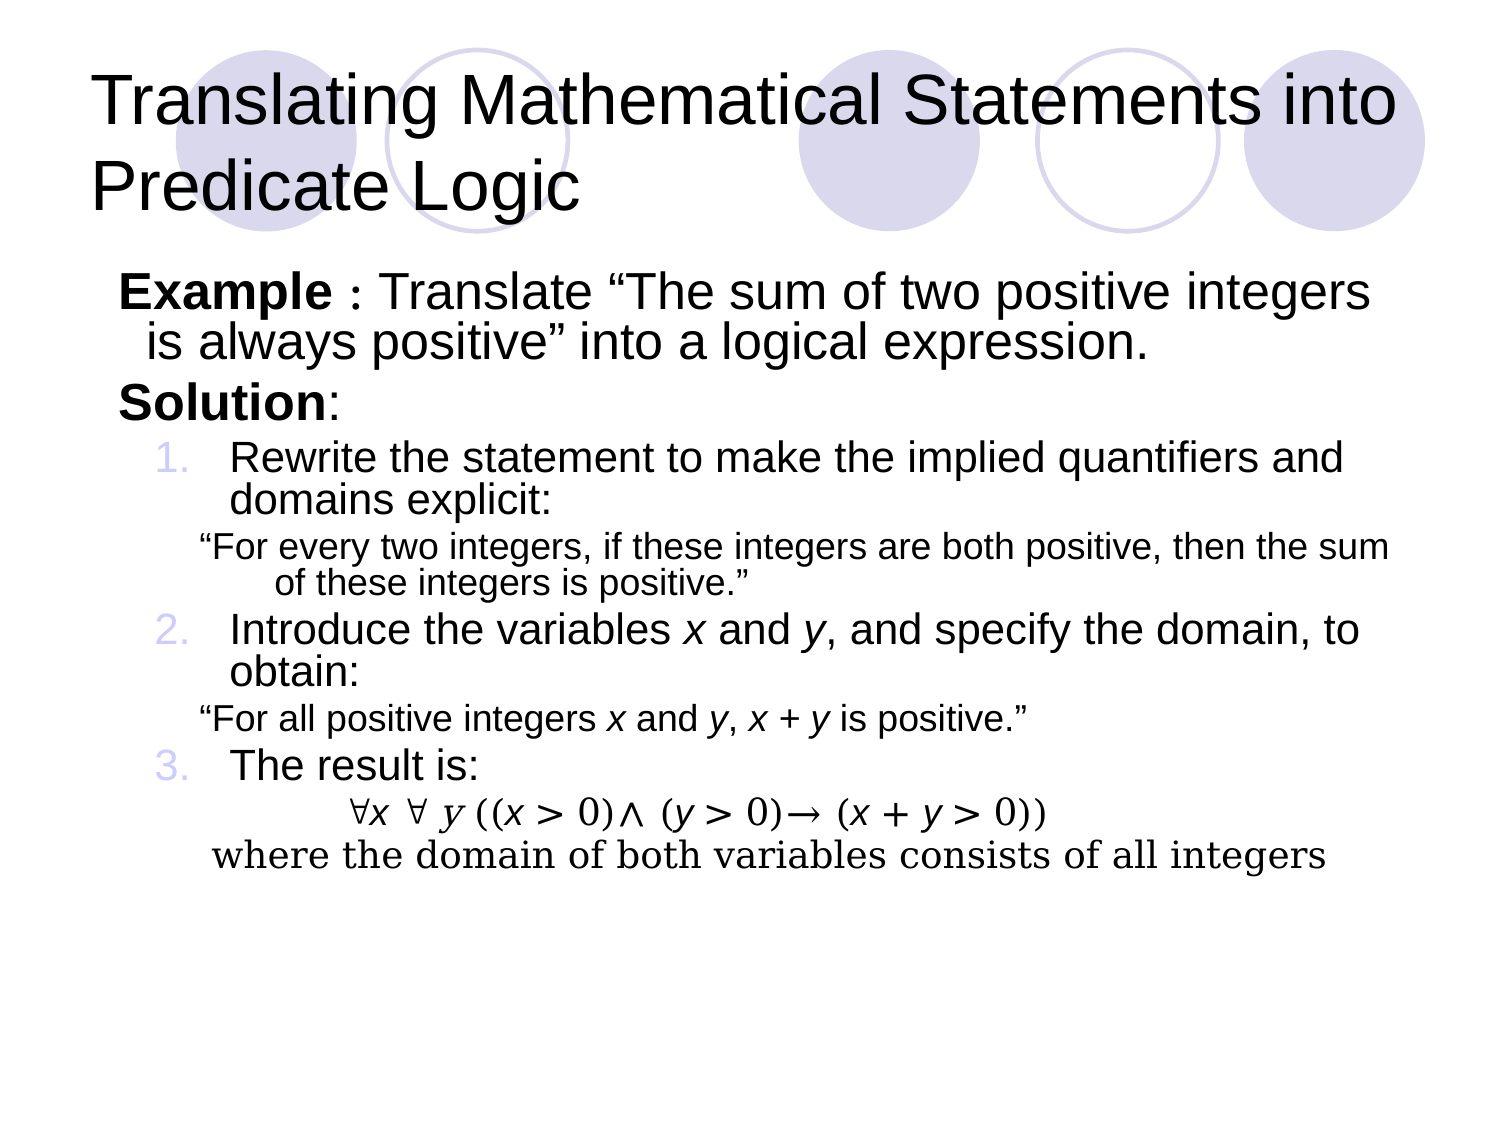

# Translating Mathematical Statements into Predicate Logic
  Example : Translate “The sum of two positive integers is always positive” into a logical expression.
  Solution:
Rewrite the statement to make the implied quantifiers and domains explicit:
“For every two integers, if these integers are both positive, then the sum of these integers is positive.”
Introduce the variables x and y, and specify the domain, to obtain:
“For all positive integers x and y, x + y is positive.”
The result is:
            ∀x ∀ y ((x > 0)∧ (y > 0)→ (x + y > 0))
 where the domain of both variables consists of all integers